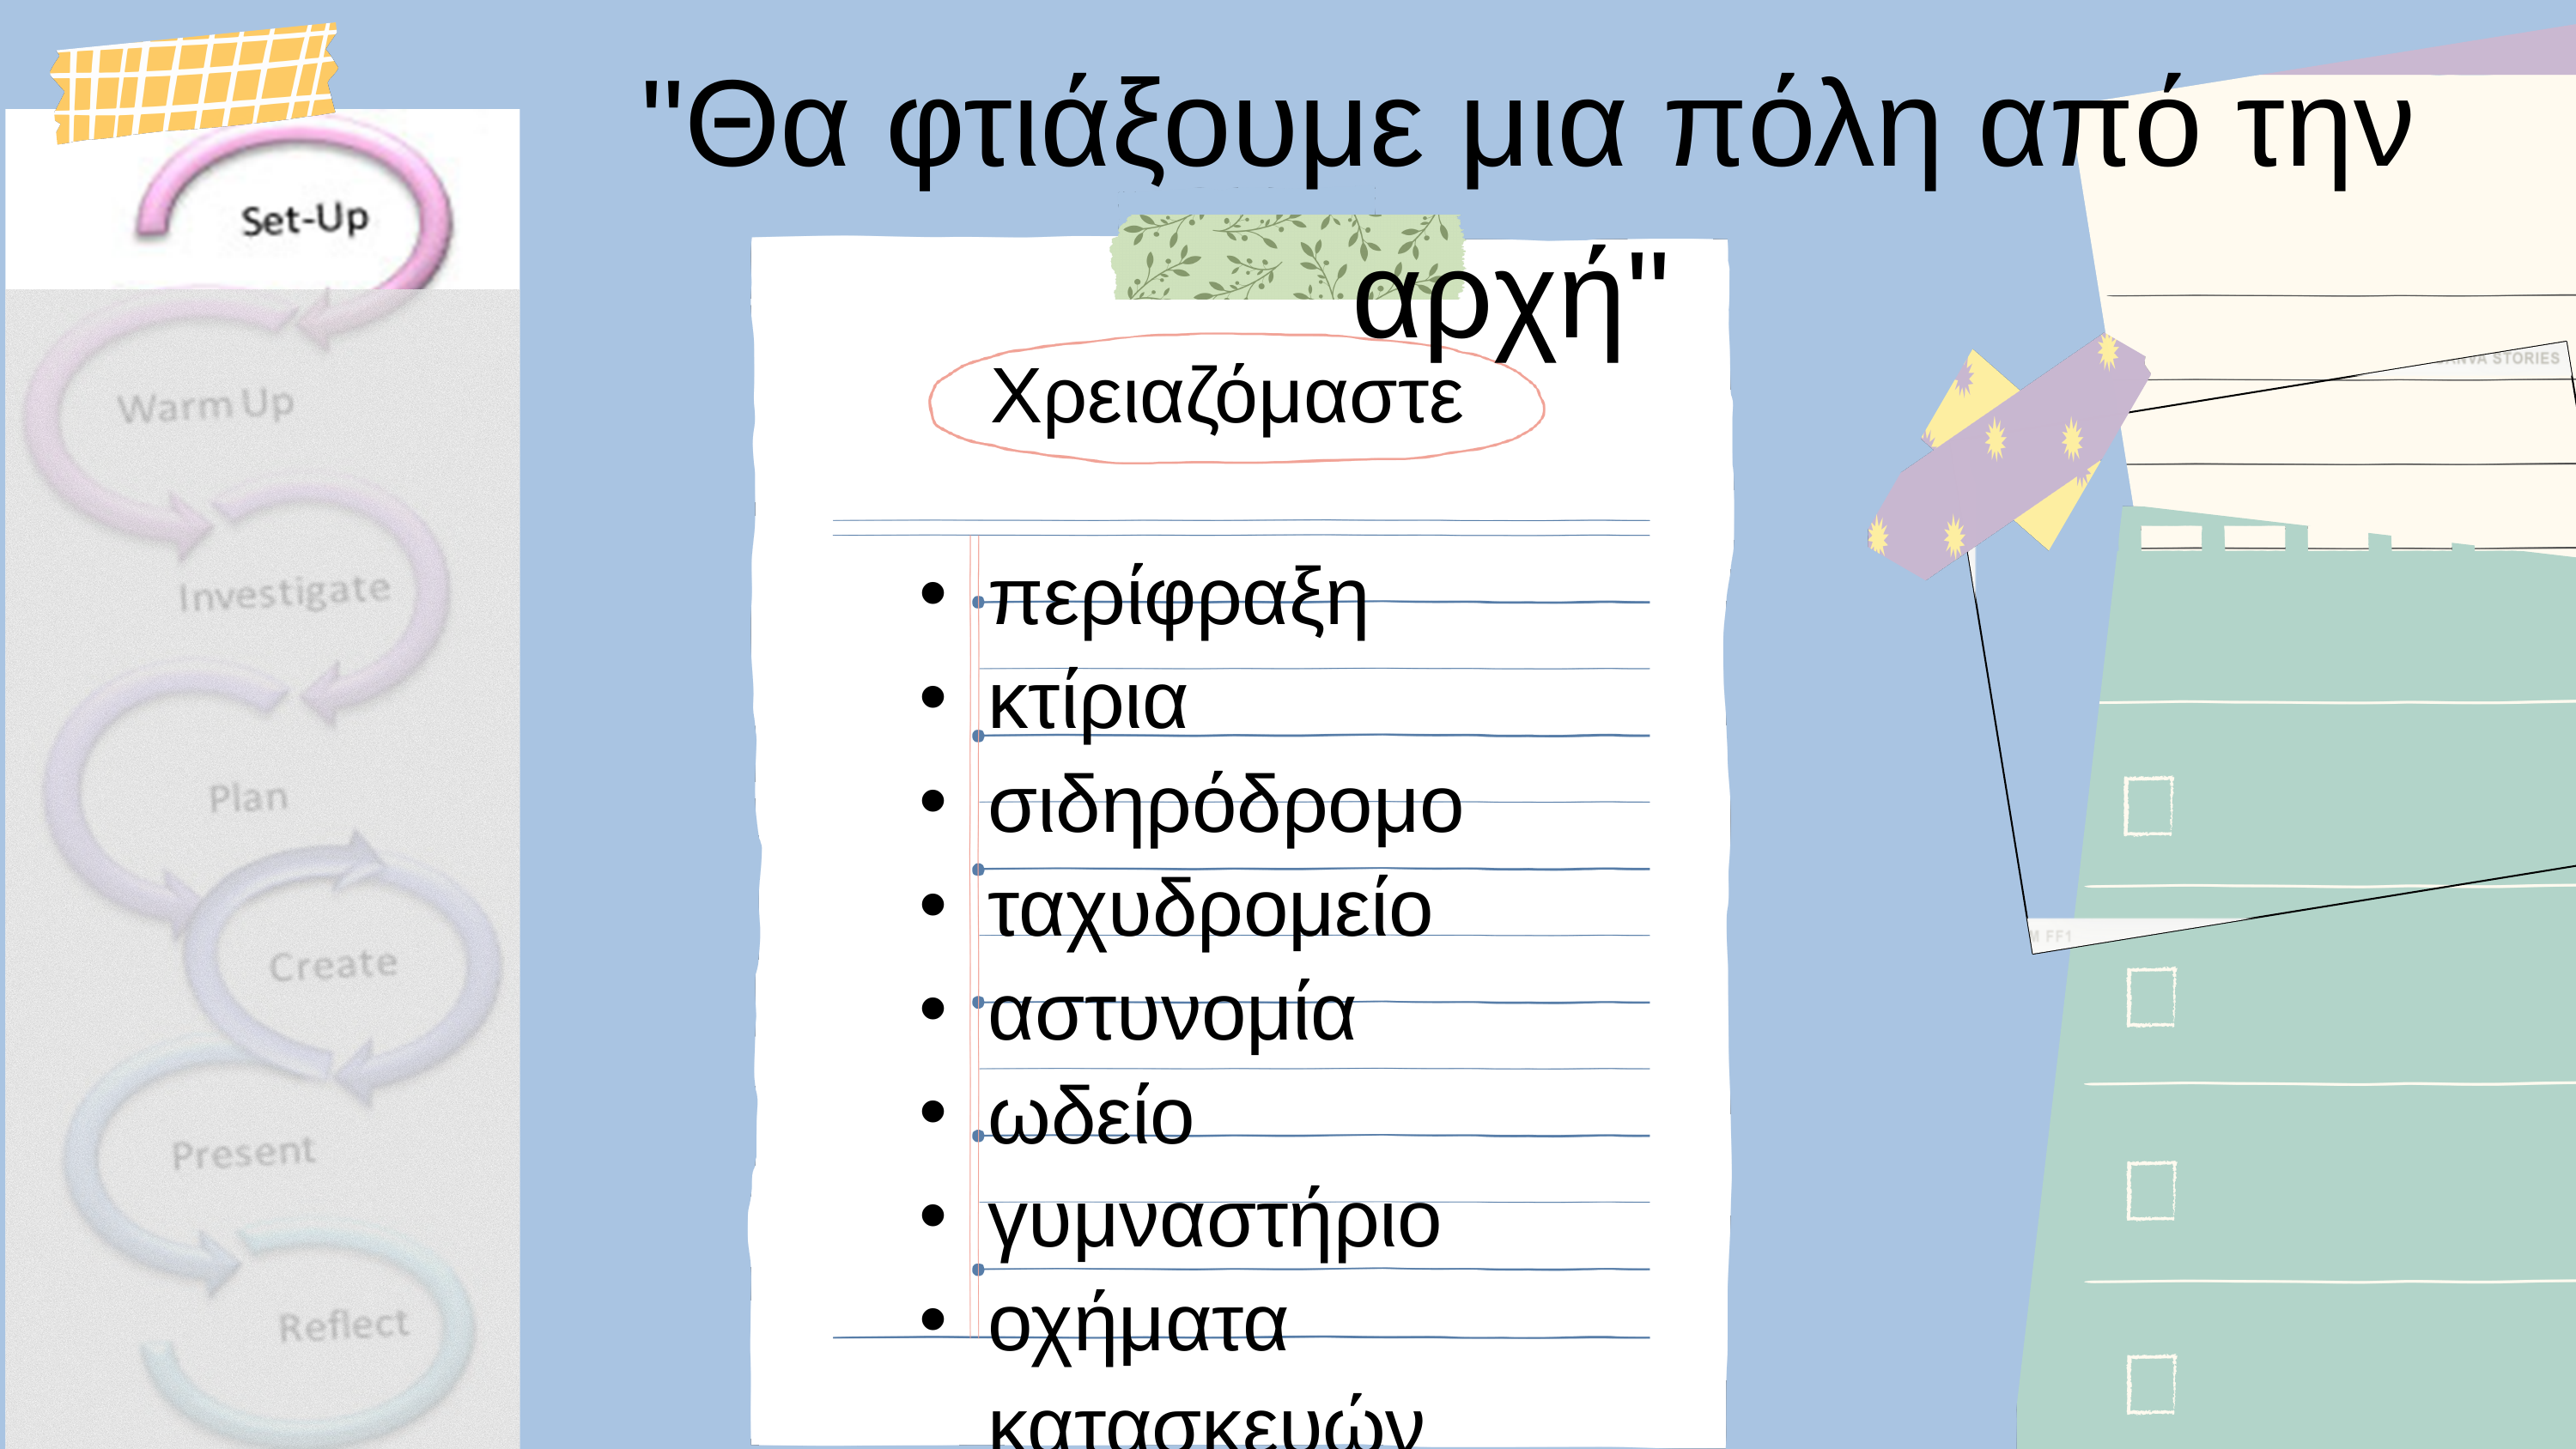

"Θα φτιάξουμε μια πόλη από την αρχή"

Χρειαζόμαστε

περίφραξη
κτίρια
σιδηρόδρομο
ταχυδρομείο
αστυνομία
ωδείο
γυμναστήριο
οχήματα κατασκευών